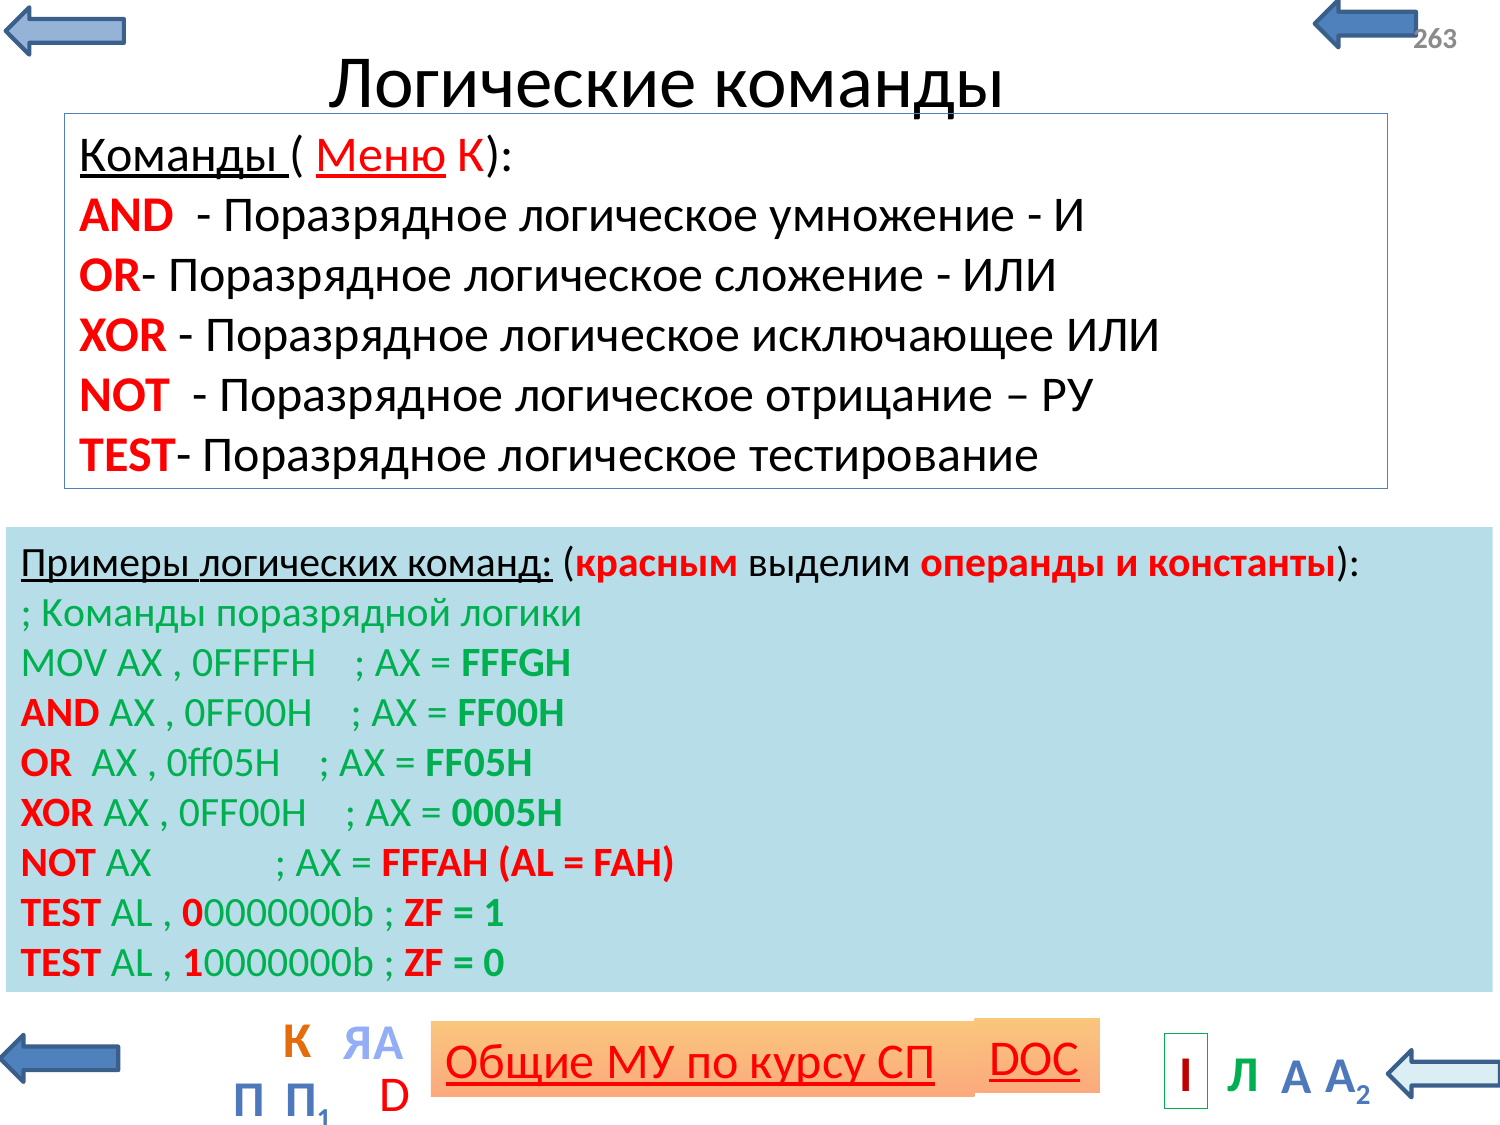

263
# Логические команды
Команды ( Меню К):
AND  - Поразрядное логическое умножение - И
OR- Поразрядное логическое сложение - ИЛИ
XOR - Поразрядное логическое исключающее ИЛИ
NOT  - Поразрядное логическое отрицание – РУ
TEST- Поразрядное логическое тестирование
Примеры логических команд: (красным выделим операнды и константы):
; Kоманды поразрядной логики
MOV AX , 0FFFFH    ; AX = FFFGH
AND AX , 0FF00H    ; AX = FF00H
OR  AX , 0ff05H    ; AX = FF05H
XOR AX , 0FF00H    ; AX = 0005H
NOT AX             ; AX = FFFAH (AL = FAH)
TEST AL , 00000000b ; ZF = 1
TEST AL , 10000000b ; ZF = 0